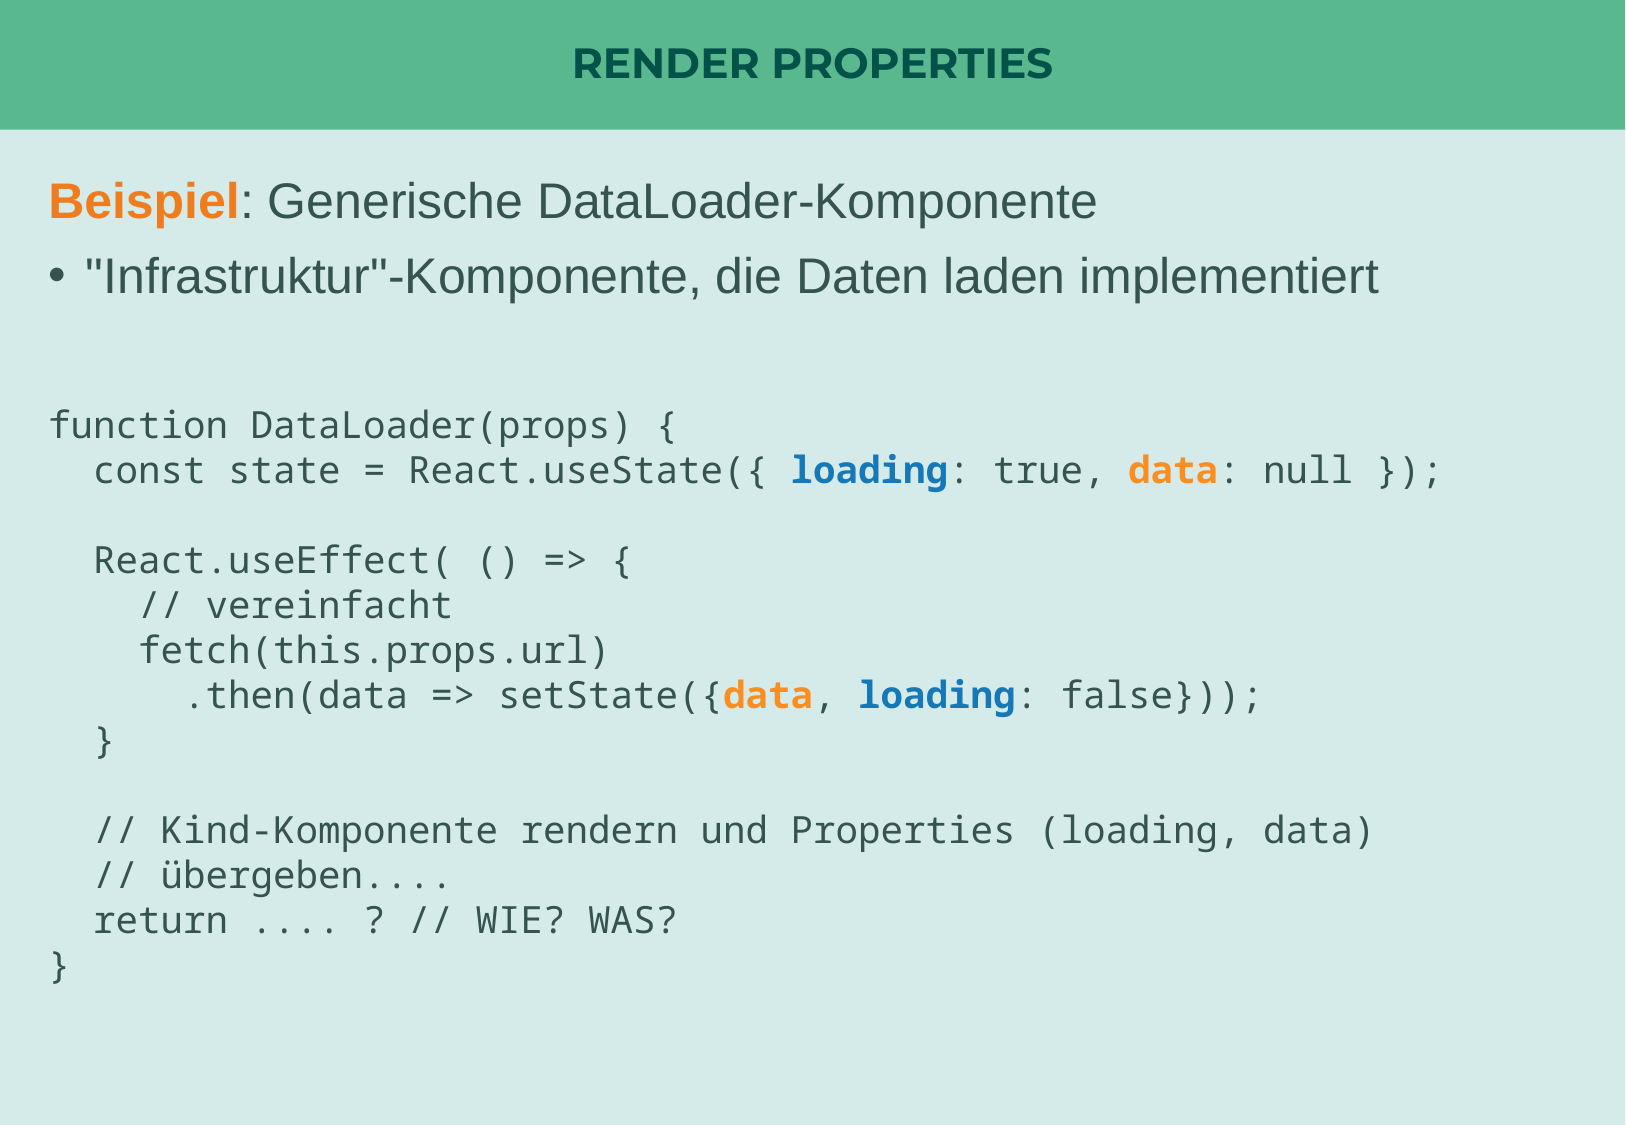

# Render Properties
Beispiel: Generische DataLoader-Komponente
"Infrastruktur"-Komponente, die Daten laden implementiert

function DataLoader(props) {
  const state = React.useState({ loading: true, data: null });

  React.useEffect( () => {
    // vereinfacht
    fetch(this.props.url)
      .then(data => setState({data, loading: false}));
  }

  // Kind-Komponente rendern und Properties (loading, data)
  // übergeben....
  return .... ? // WIE? WAS?
}

}

Beispiel: ChatPage oder Tabs

Beispiel: UserStatsPage für fetch ?